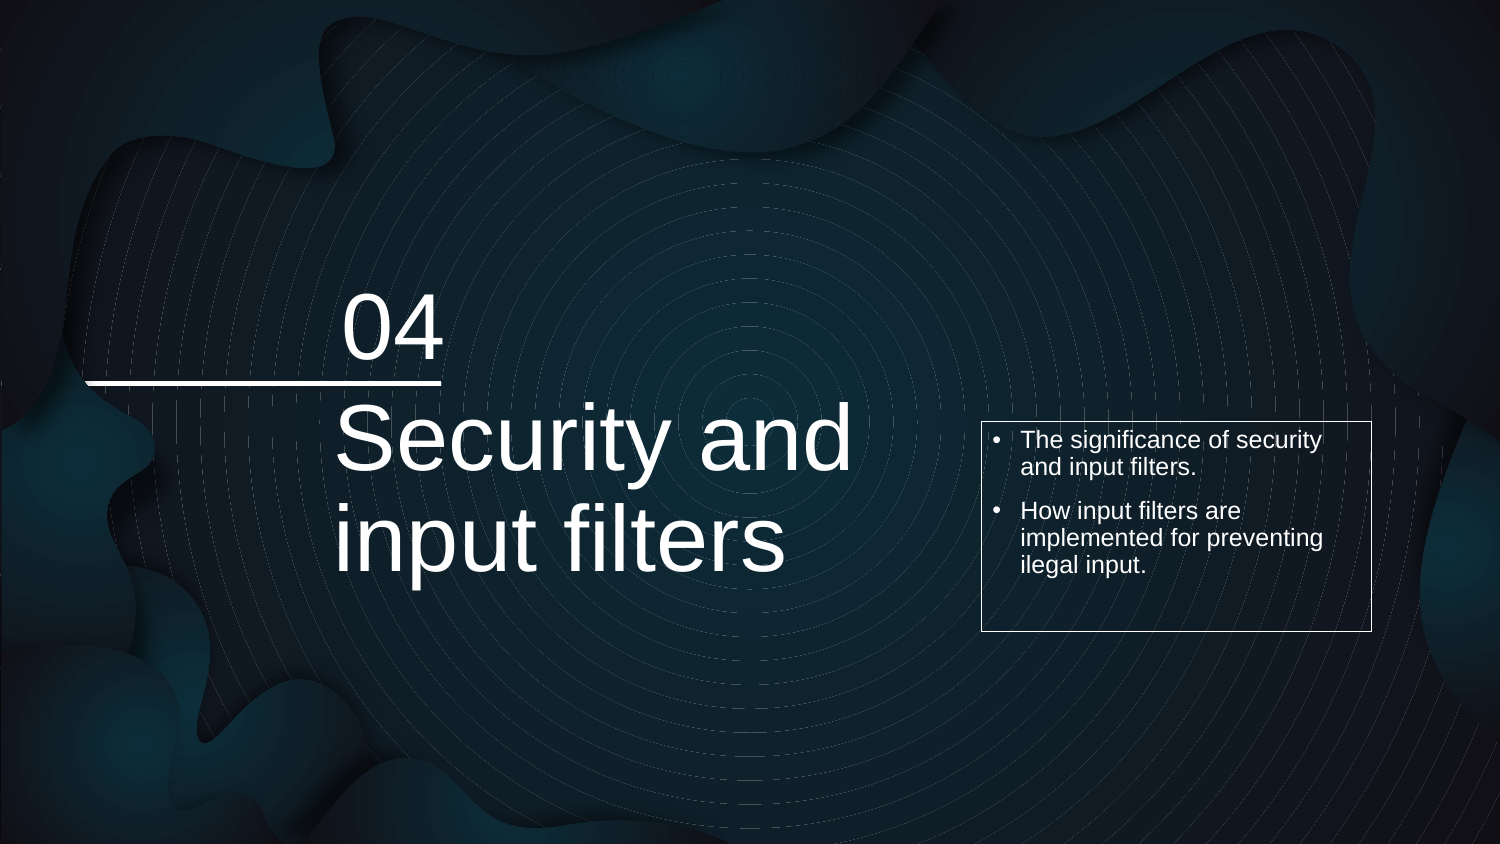

# 04
Security and input filters
The significance of security and input filters.
How input filters are implemented for preventing ilegal input.